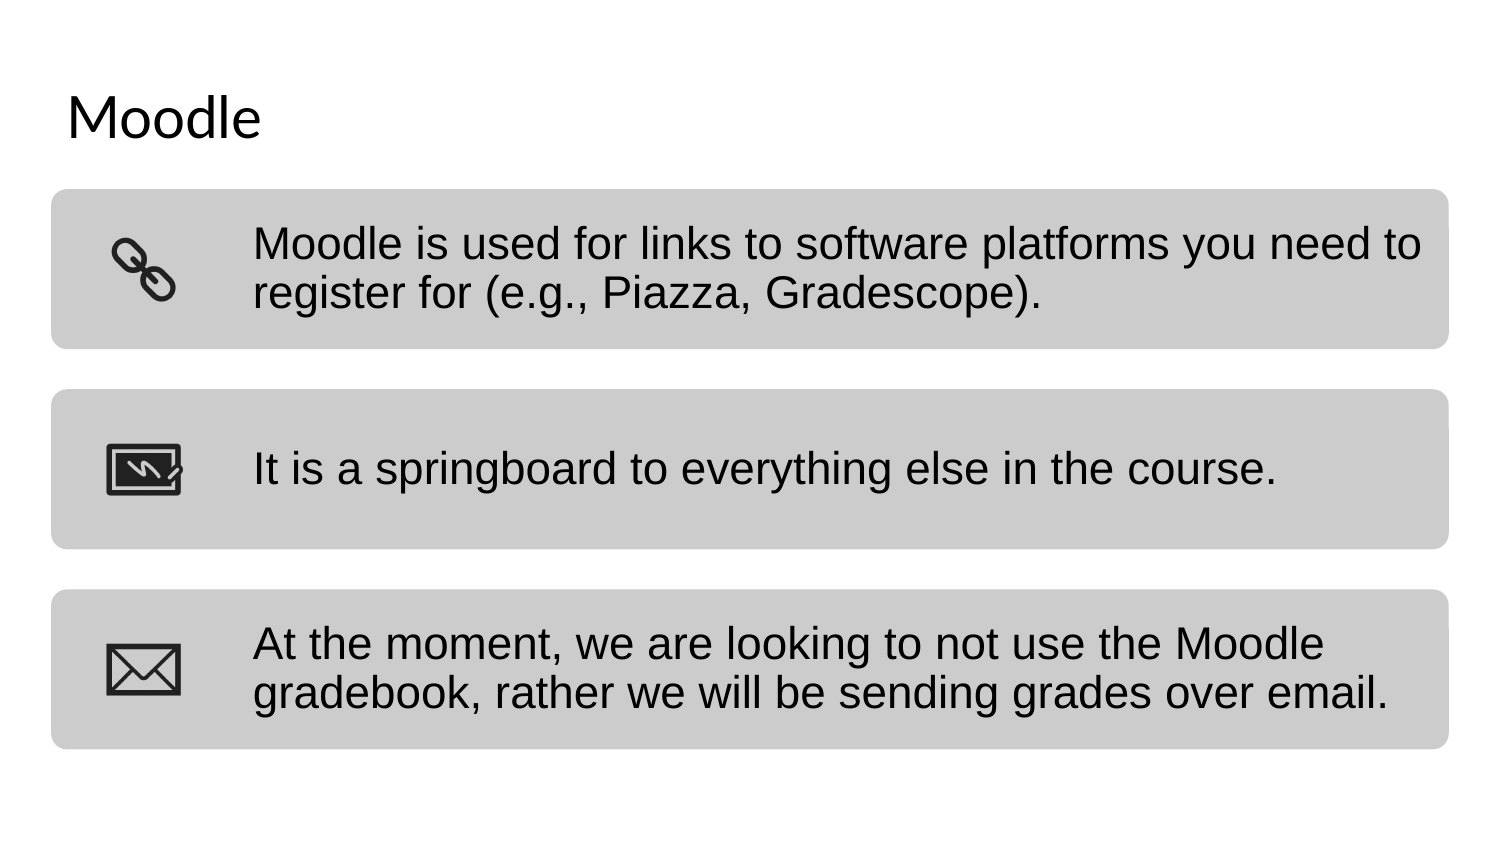

# Moodle
Moodle is used for links to software platforms you need to register for (e.g., Piazza, Gradescope).
It is a springboard to everything else in the course.
At the moment, we are looking to not use the Moodle gradebook, rather we will be sending grades over email.